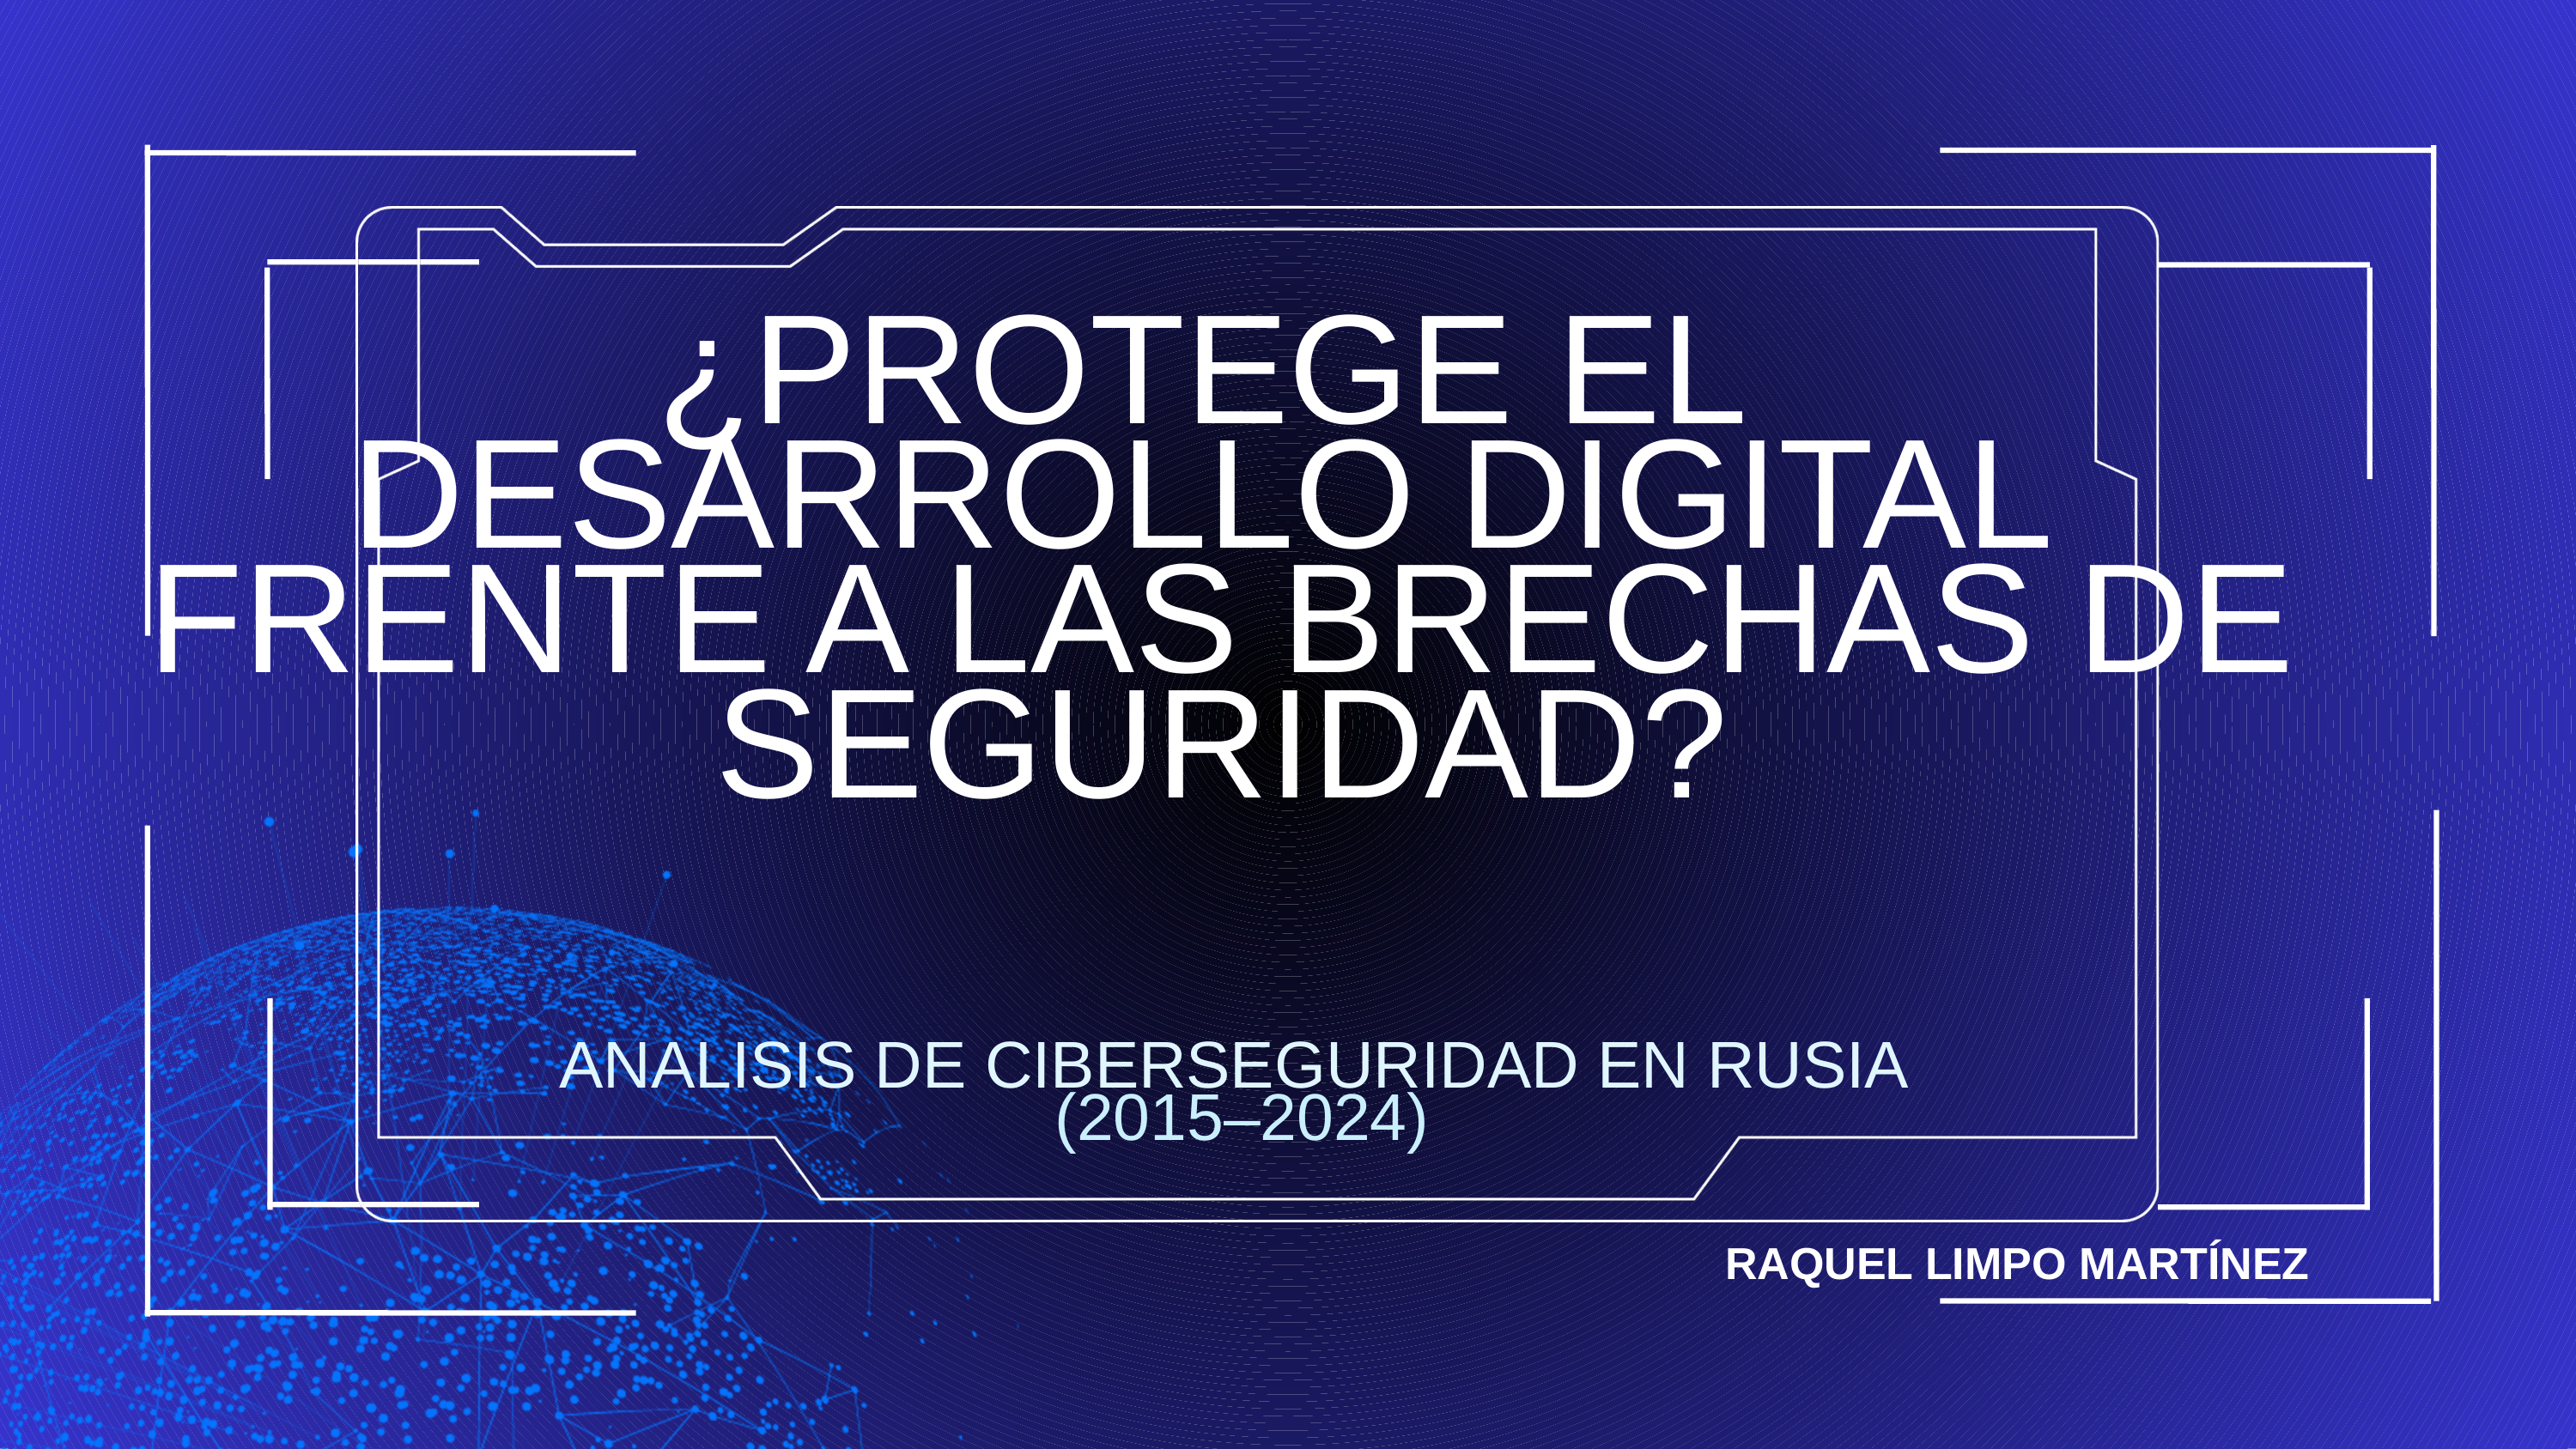

¿PROTEGE EL
DESARROLLO DIGITAL
FRENTE A LAS BRECHAS DE SEGURIDAD?

ANALISIS DE CIBERSEGURIDAD EN RUSIA
(2015–2024)

RAQUEL LIMPO MARTÍNEZ